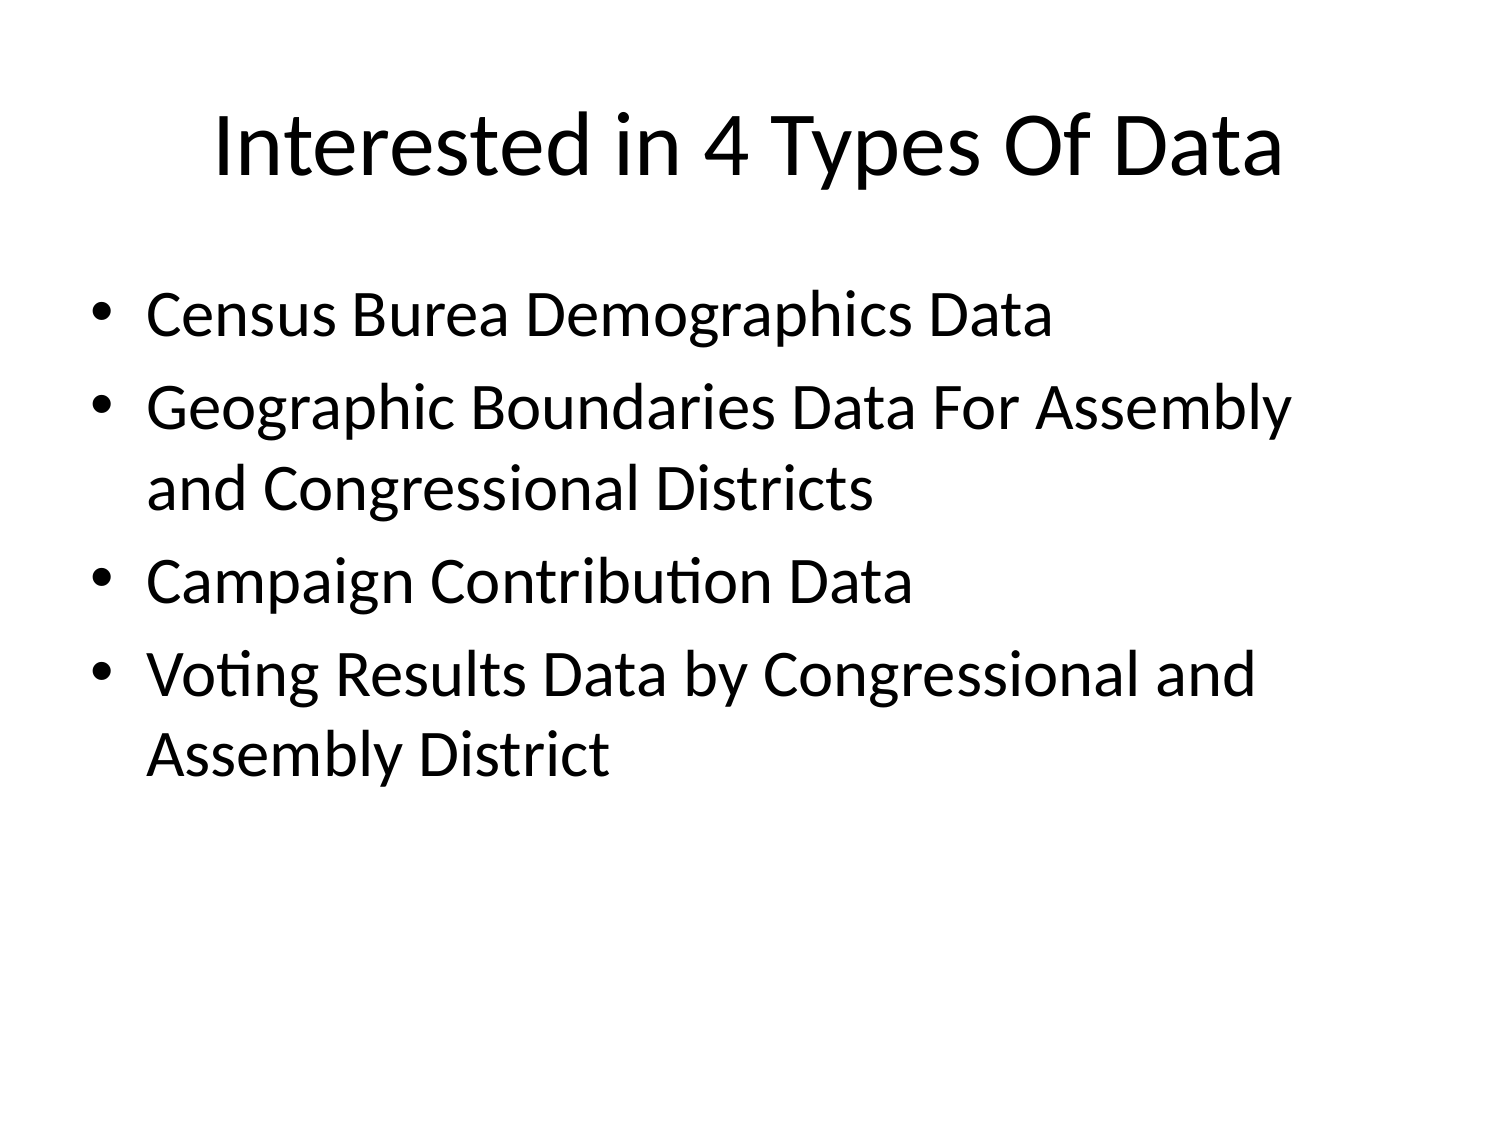

# Interested in 4 Types Of Data
Census Burea Demographics Data
Geographic Boundaries Data For Assembly and Congressional Districts
Campaign Contribution Data
Voting Results Data by Congressional and Assembly District